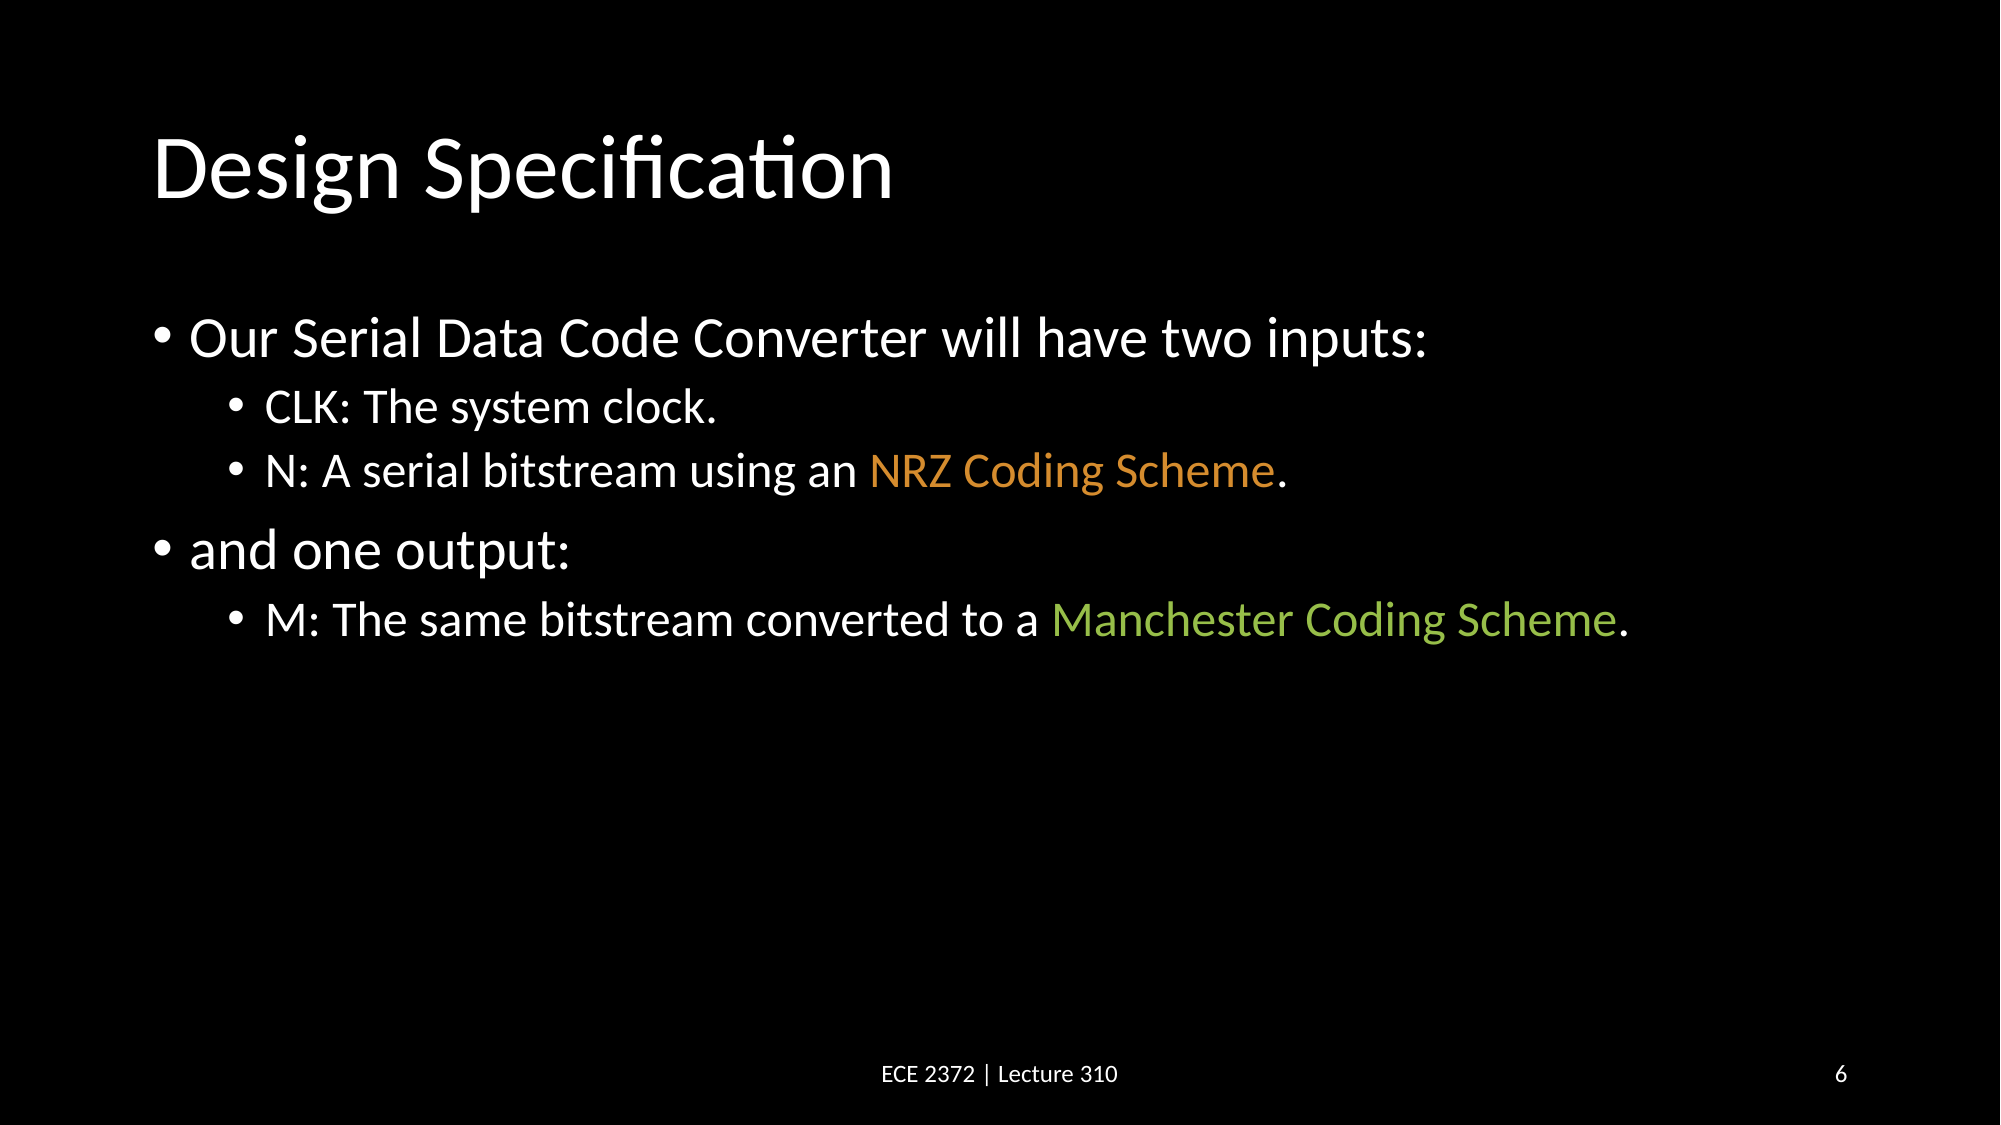

# Design Specification
Our Serial Data Code Converter will have two inputs:
CLK: The system clock.
N: A serial bitstream using an NRZ Coding Scheme.
and one output:
M: The same bitstream converted to a Manchester Coding Scheme.
ECE 2372 | Lecture 310
6